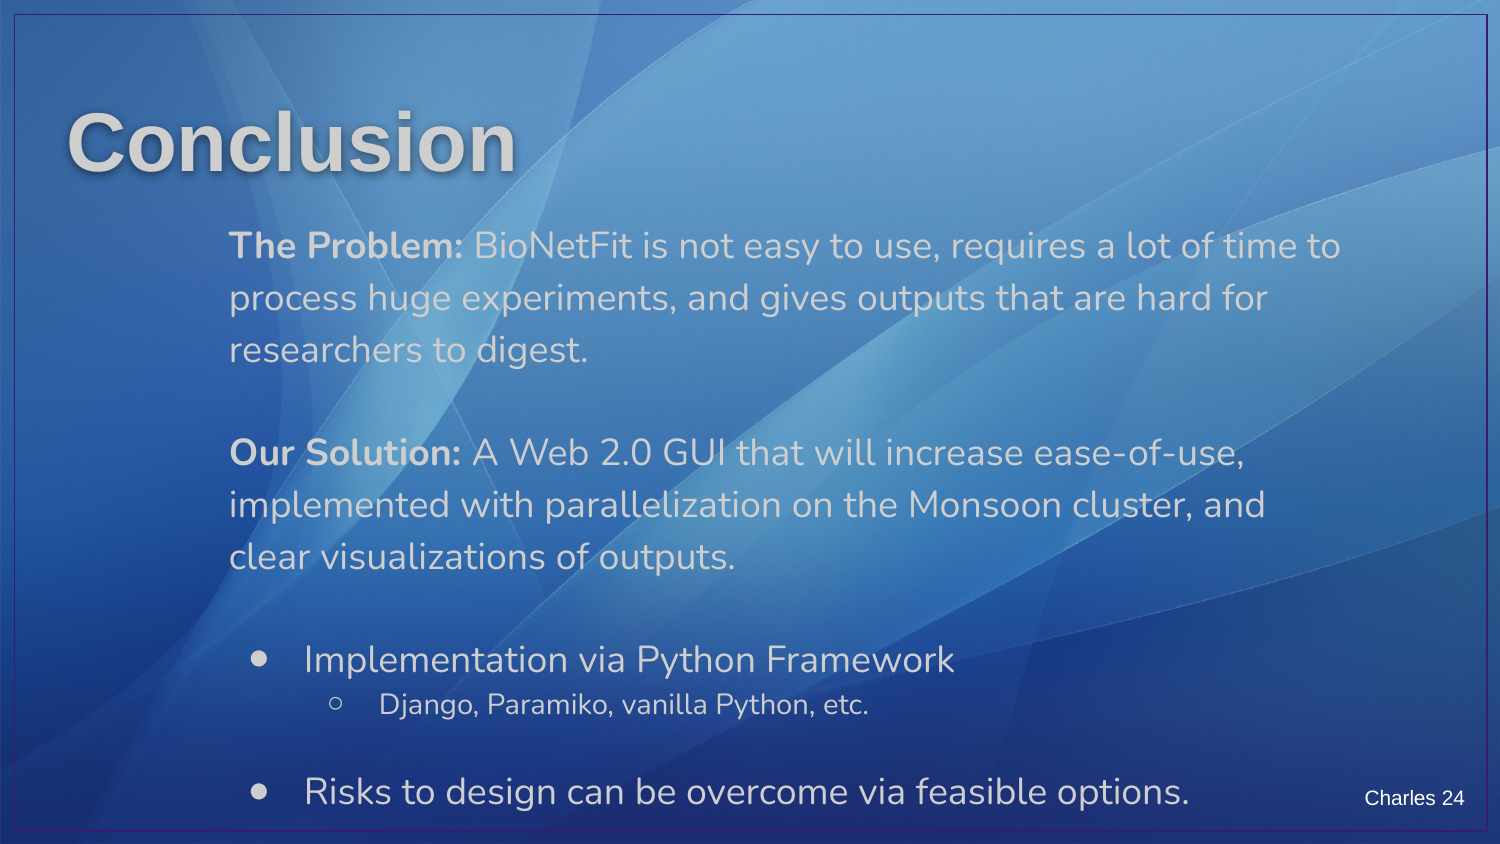

# Conclusion
The Problem: BioNetFit is not easy to use, requires a lot of time to process huge experiments, and gives outputs that are hard for researchers to digest.

Our Solution: A Web 2.0 GUI that will increase ease-of-use, implemented with parallelization on the Monsoon cluster, and clear visualizations of outputs.

Implementation via Python Framework
Django, Paramiko, vanilla Python, etc.
Risks to design can be overcome via feasible options.
Charles 24